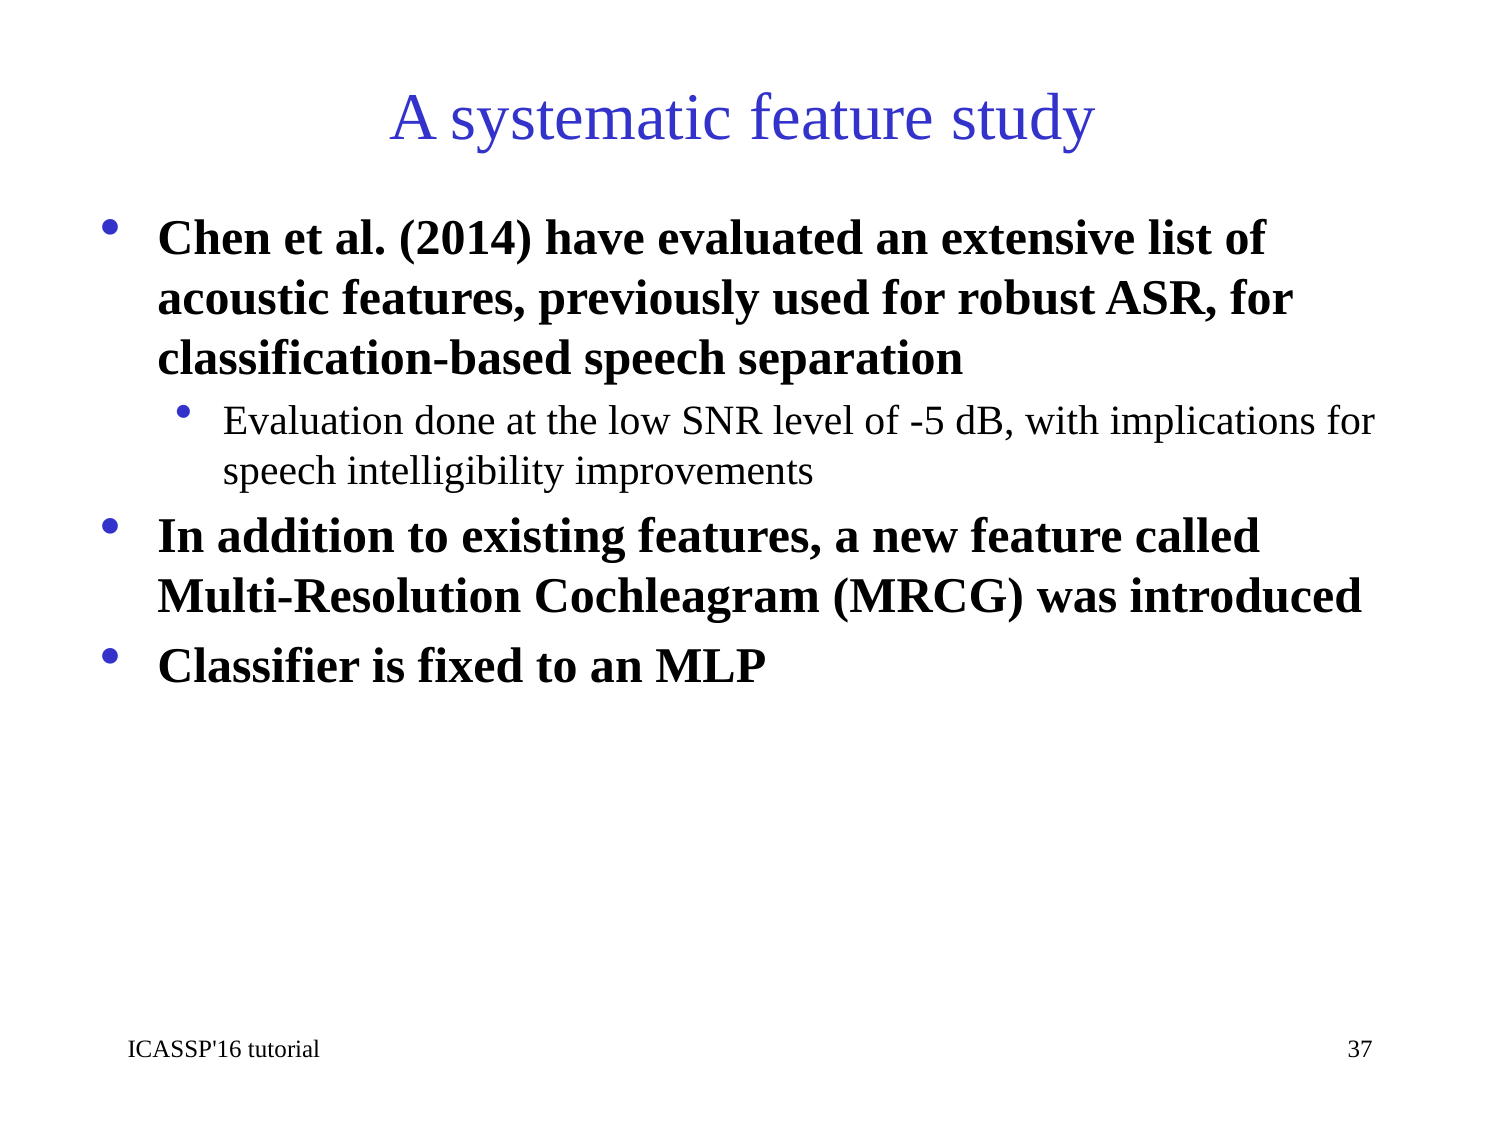

# A systematic feature study
Chen et al. (2014) have evaluated an extensive list of acoustic features, previously used for robust ASR, for classification-based speech separation
Evaluation done at the low SNR level of -5 dB, with implications for speech intelligibility improvements
In addition to existing features, a new feature called Multi-Resolution Cochleagram (MRCG) was introduced
Classifier is fixed to an MLP
ICASSP'16 tutorial
37